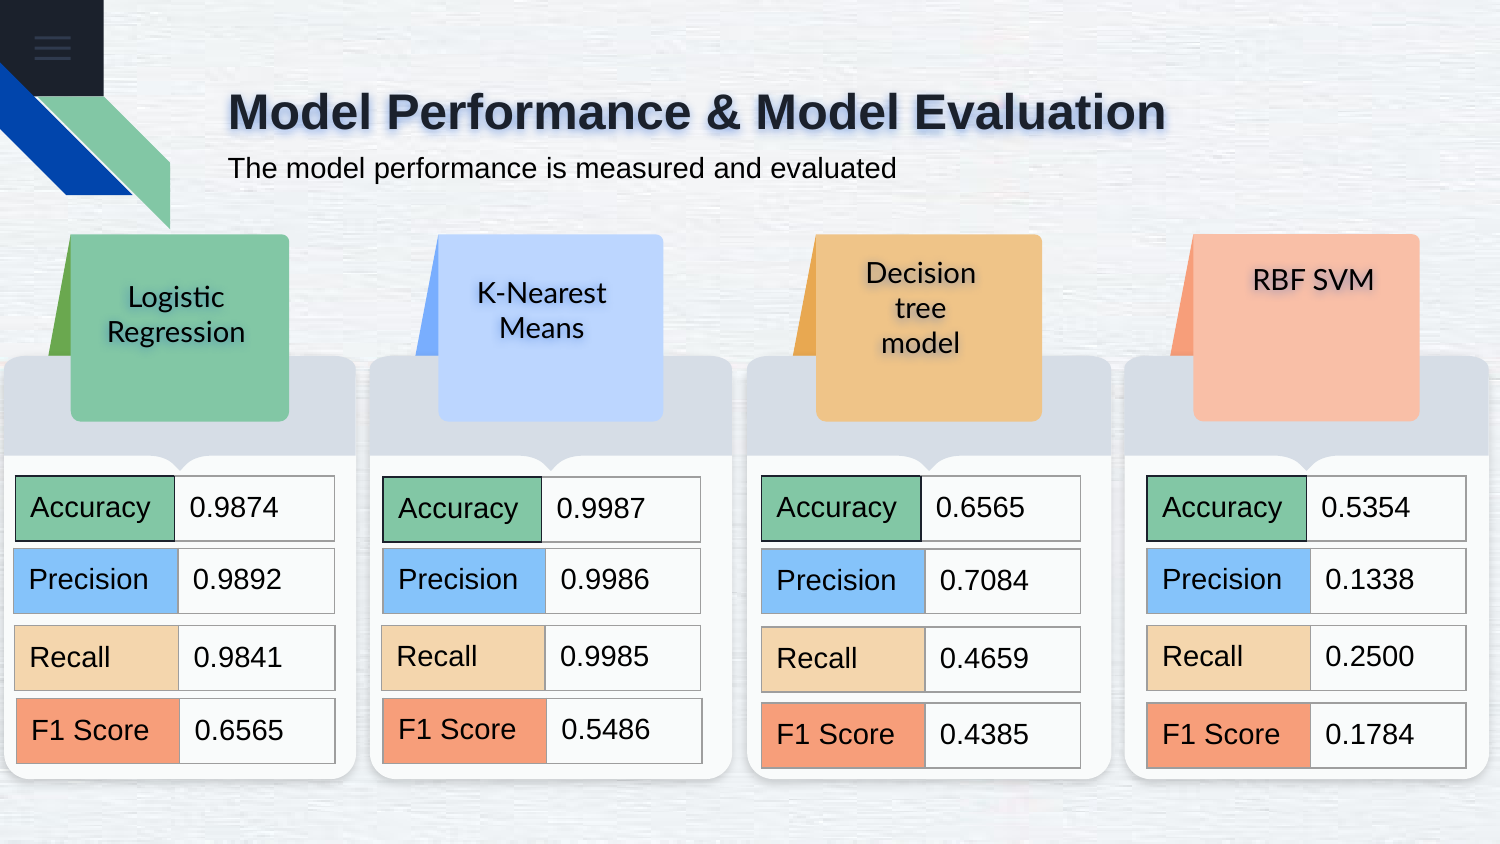

# Model Performance & Model Evaluation
The model performance is measured and evaluated

Decision tree model
RBF SVM
K-Nearest Means
Logistic Regression
| Accuracy | 0.5354 |
| --- | --- |
| Accuracy | 0.9874 |
| --- | --- |
| Accuracy | 0.6565 |
| --- | --- |
| Accuracy | 0.9987 |
| --- | --- |
| Precision | 0.9892 |
| --- | --- |
| Precision | 0.9986 |
| --- | --- |
| Precision | 0.1338 |
| --- | --- |
| Precision | 0.7084 |
| --- | --- |

| Recall | 0.9985 |
| --- | --- |
| Recall | 0.2500 |
| --- | --- |
| Recall | 0.9841 |
| --- | --- |
| Recall | 0.4659 |
| --- | --- |
| F1 Score | 0.5486 |
| --- | --- |
| F1 Score | 0.6565 |
| --- | --- |
| F1 Score | 0.4385 |
| --- | --- |
| F1 Score | 0.1784 |
| --- | --- |